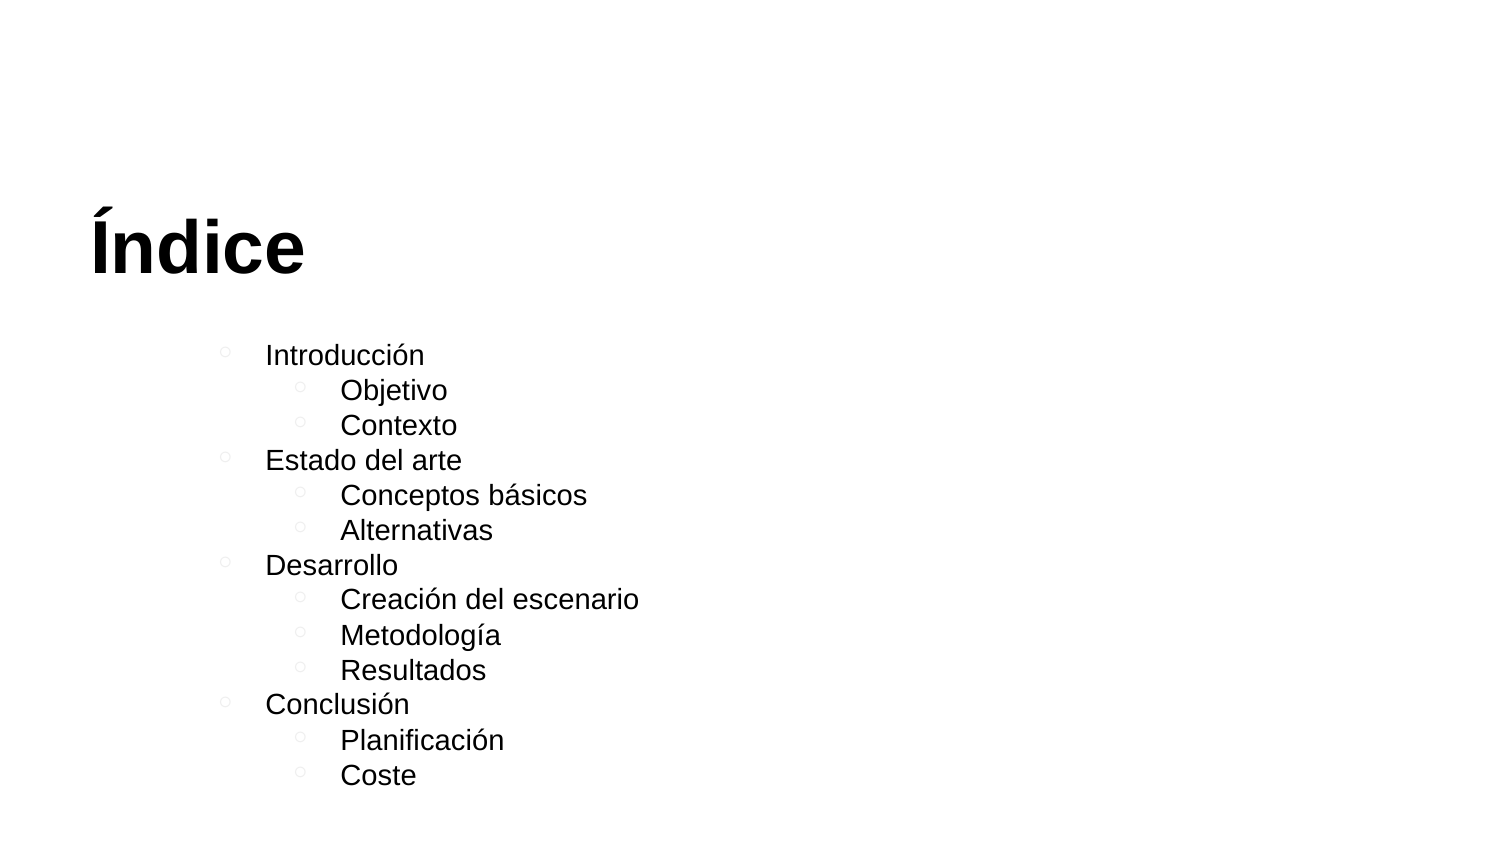

# Índice
Introducción
Objetivo
Contexto
Estado del arte
Conceptos básicos
Alternativas
Desarrollo
Creación del escenario
Metodología
Resultados
Conclusión
Planificación
Coste